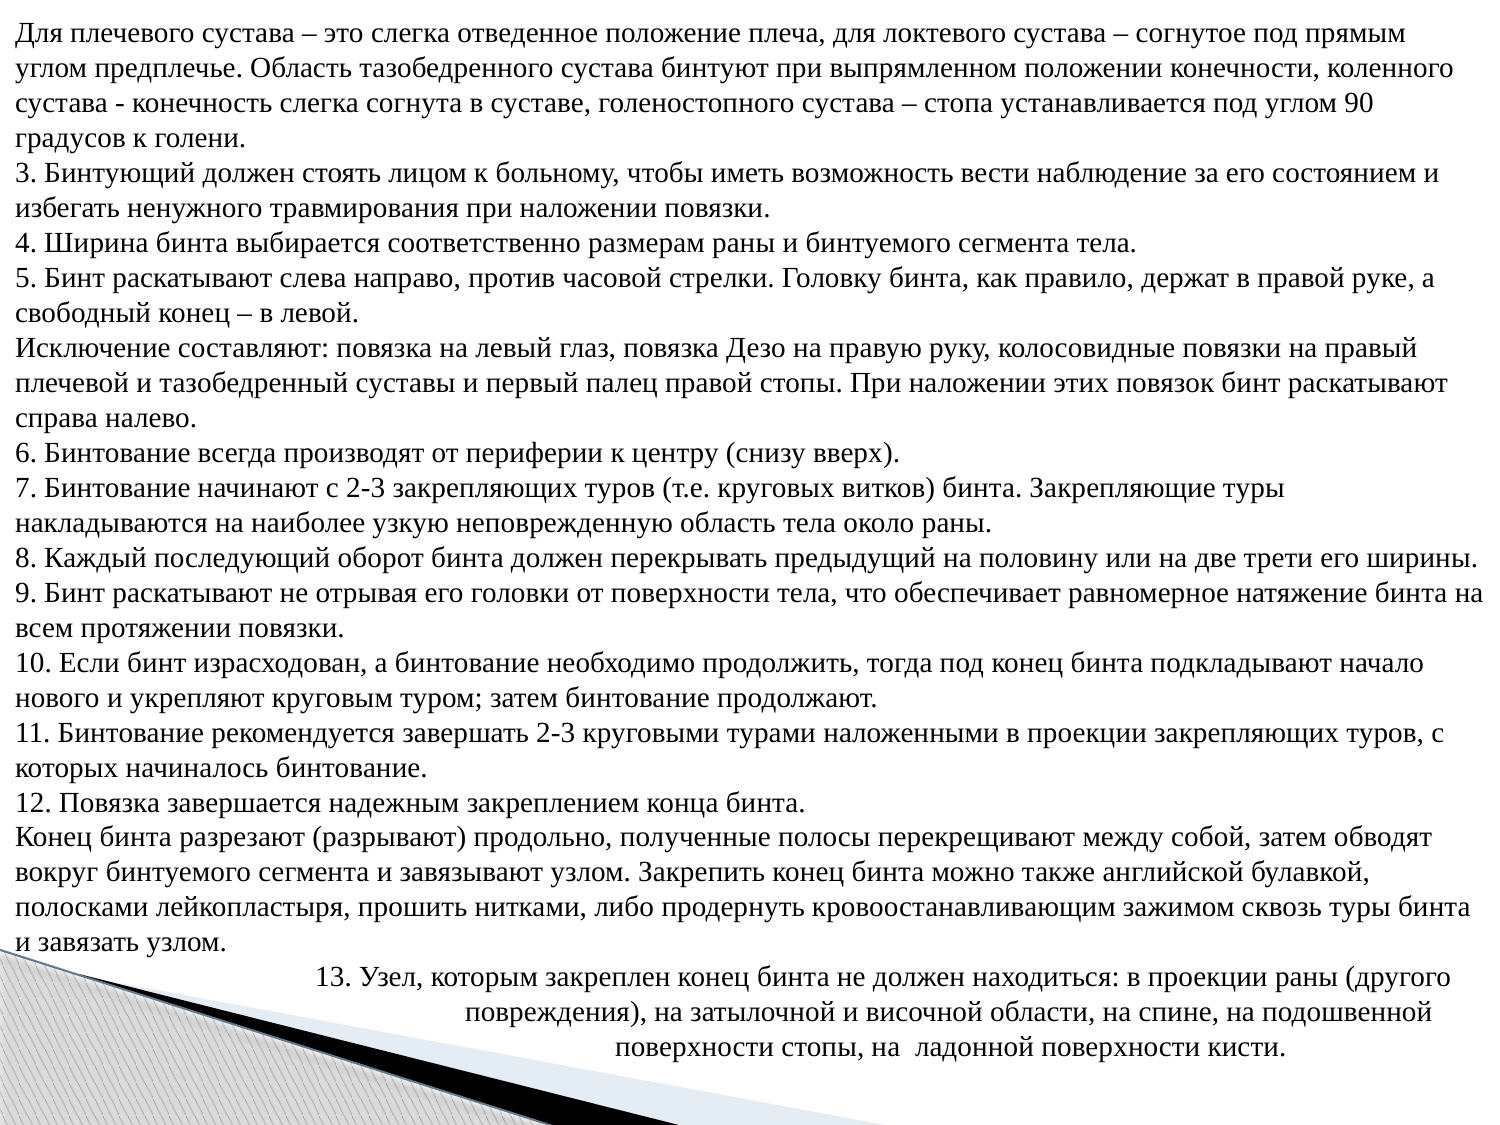

Для плечевого сустава – это слегка отведенное положение плеча, для локтевого сустава – согнутое под прямым углом предплечье. Область тазобедренного сустава бинтуют при выпрямленном положении конечности, коленного сустава - конечность слегка согнута в суставе, голеностопного сустава – стопа устанавливается под углом 90 градусов к голени.
3. Бинтующий должен стоять лицом к больному, чтобы иметь возможность вести наблюдение за его состоянием и избегать ненужного травмирования при наложении повязки.
4. Ширина бинта выбирается соответственно размерам раны и бинтуемого сегмента тела.
5. Бинт раскатывают слева направо, против часовой стрелки. Головку бинта, как правило, держат в правой руке, а свободный конец – в левой.
Исключение составляют: повязка на левый глаз, повязка Дезо на правую руку, колосовидные повязки на правый плечевой и тазобедренный суставы и первый палец правой стопы. При наложении этих повязок бинт раскатывают справа налево.
6. Бинтование всегда производят от периферии к центру (снизу вверх).
7. Бинтование начинают с 2-3 закрепляющих туров (т.е. круговых витков) бинта. Закрепляющие туры накладываются на наиболее узкую неповрежденную область тела около раны.
8. Каждый последующий оборот бинта должен перекрывать предыдущий на половину или на две трети его ширины.
9. Бинт раскатывают не отрывая его головки от поверхности тела, что обеспечивает равномерное натяжение бинта на всем протяжении повязки.
10. Если бинт израсходован, а бинтование необходимо продолжить, тогда под конец бинта подкладывают начало нового и укрепляют круговым туром; затем бинтование продолжают.
11. Бинтование рекомендуется завершать 2-3 круговыми турами наложенными в проекции закрепляющих туров, с которых начиналось бинтование.
12. Повязка завершается надежным закреплением конца бинта.
Конец бинта разрезают (разрывают) продольно, полученные полосы перекрещивают между собой, затем обводят вокруг бинтуемого сегмента и завязывают узлом. Закрепить конец бинта можно также английской булавкой, полосками лейкопластыря, прошить нитками, либо продернуть кровоостанавливающим зажимом сквозь туры бинта и завязать узлом.
		13. Узел, которым закреплен конец бинта не должен находиться: в проекции раны (другого 			повреждения), на затылочной и височной области, на спине, на подошвенной 				поверхности стопы, на 	ладонной поверхности кисти.